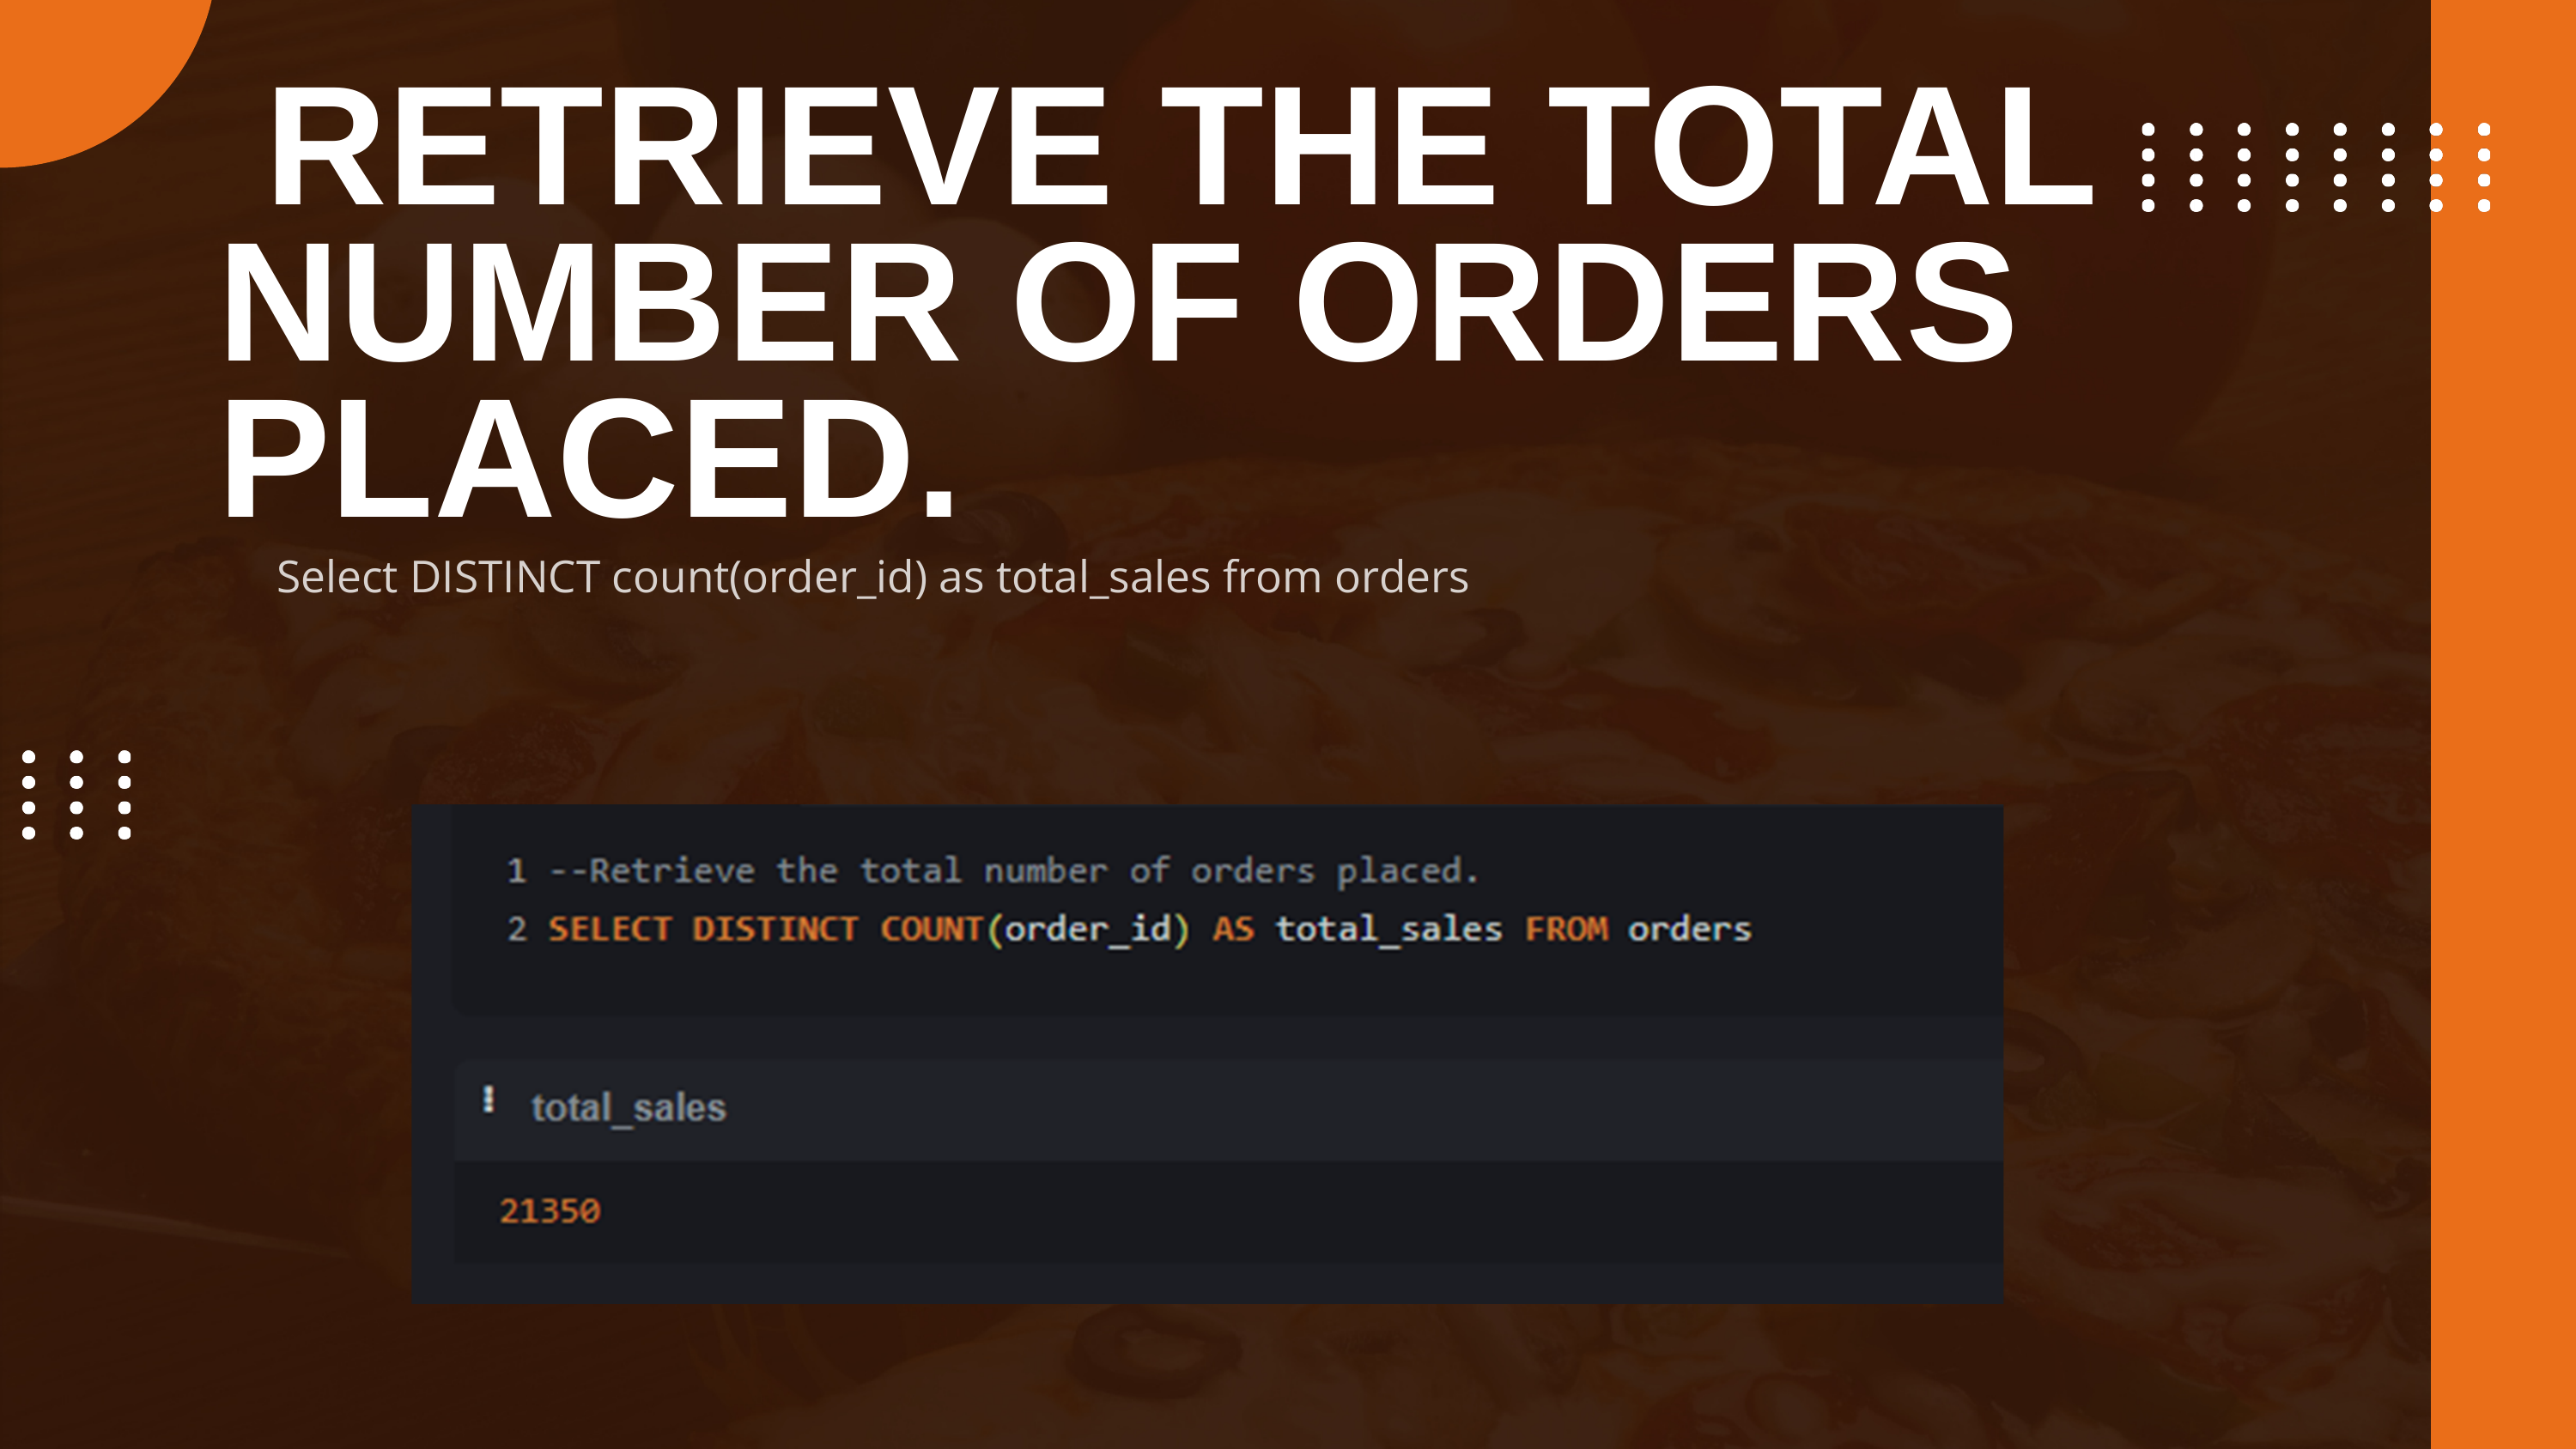

RETRIEVE THE TOTAL NUMBER OF ORDERS PLACED.

Select DISTINCT count(order_id) as total_sales from orders